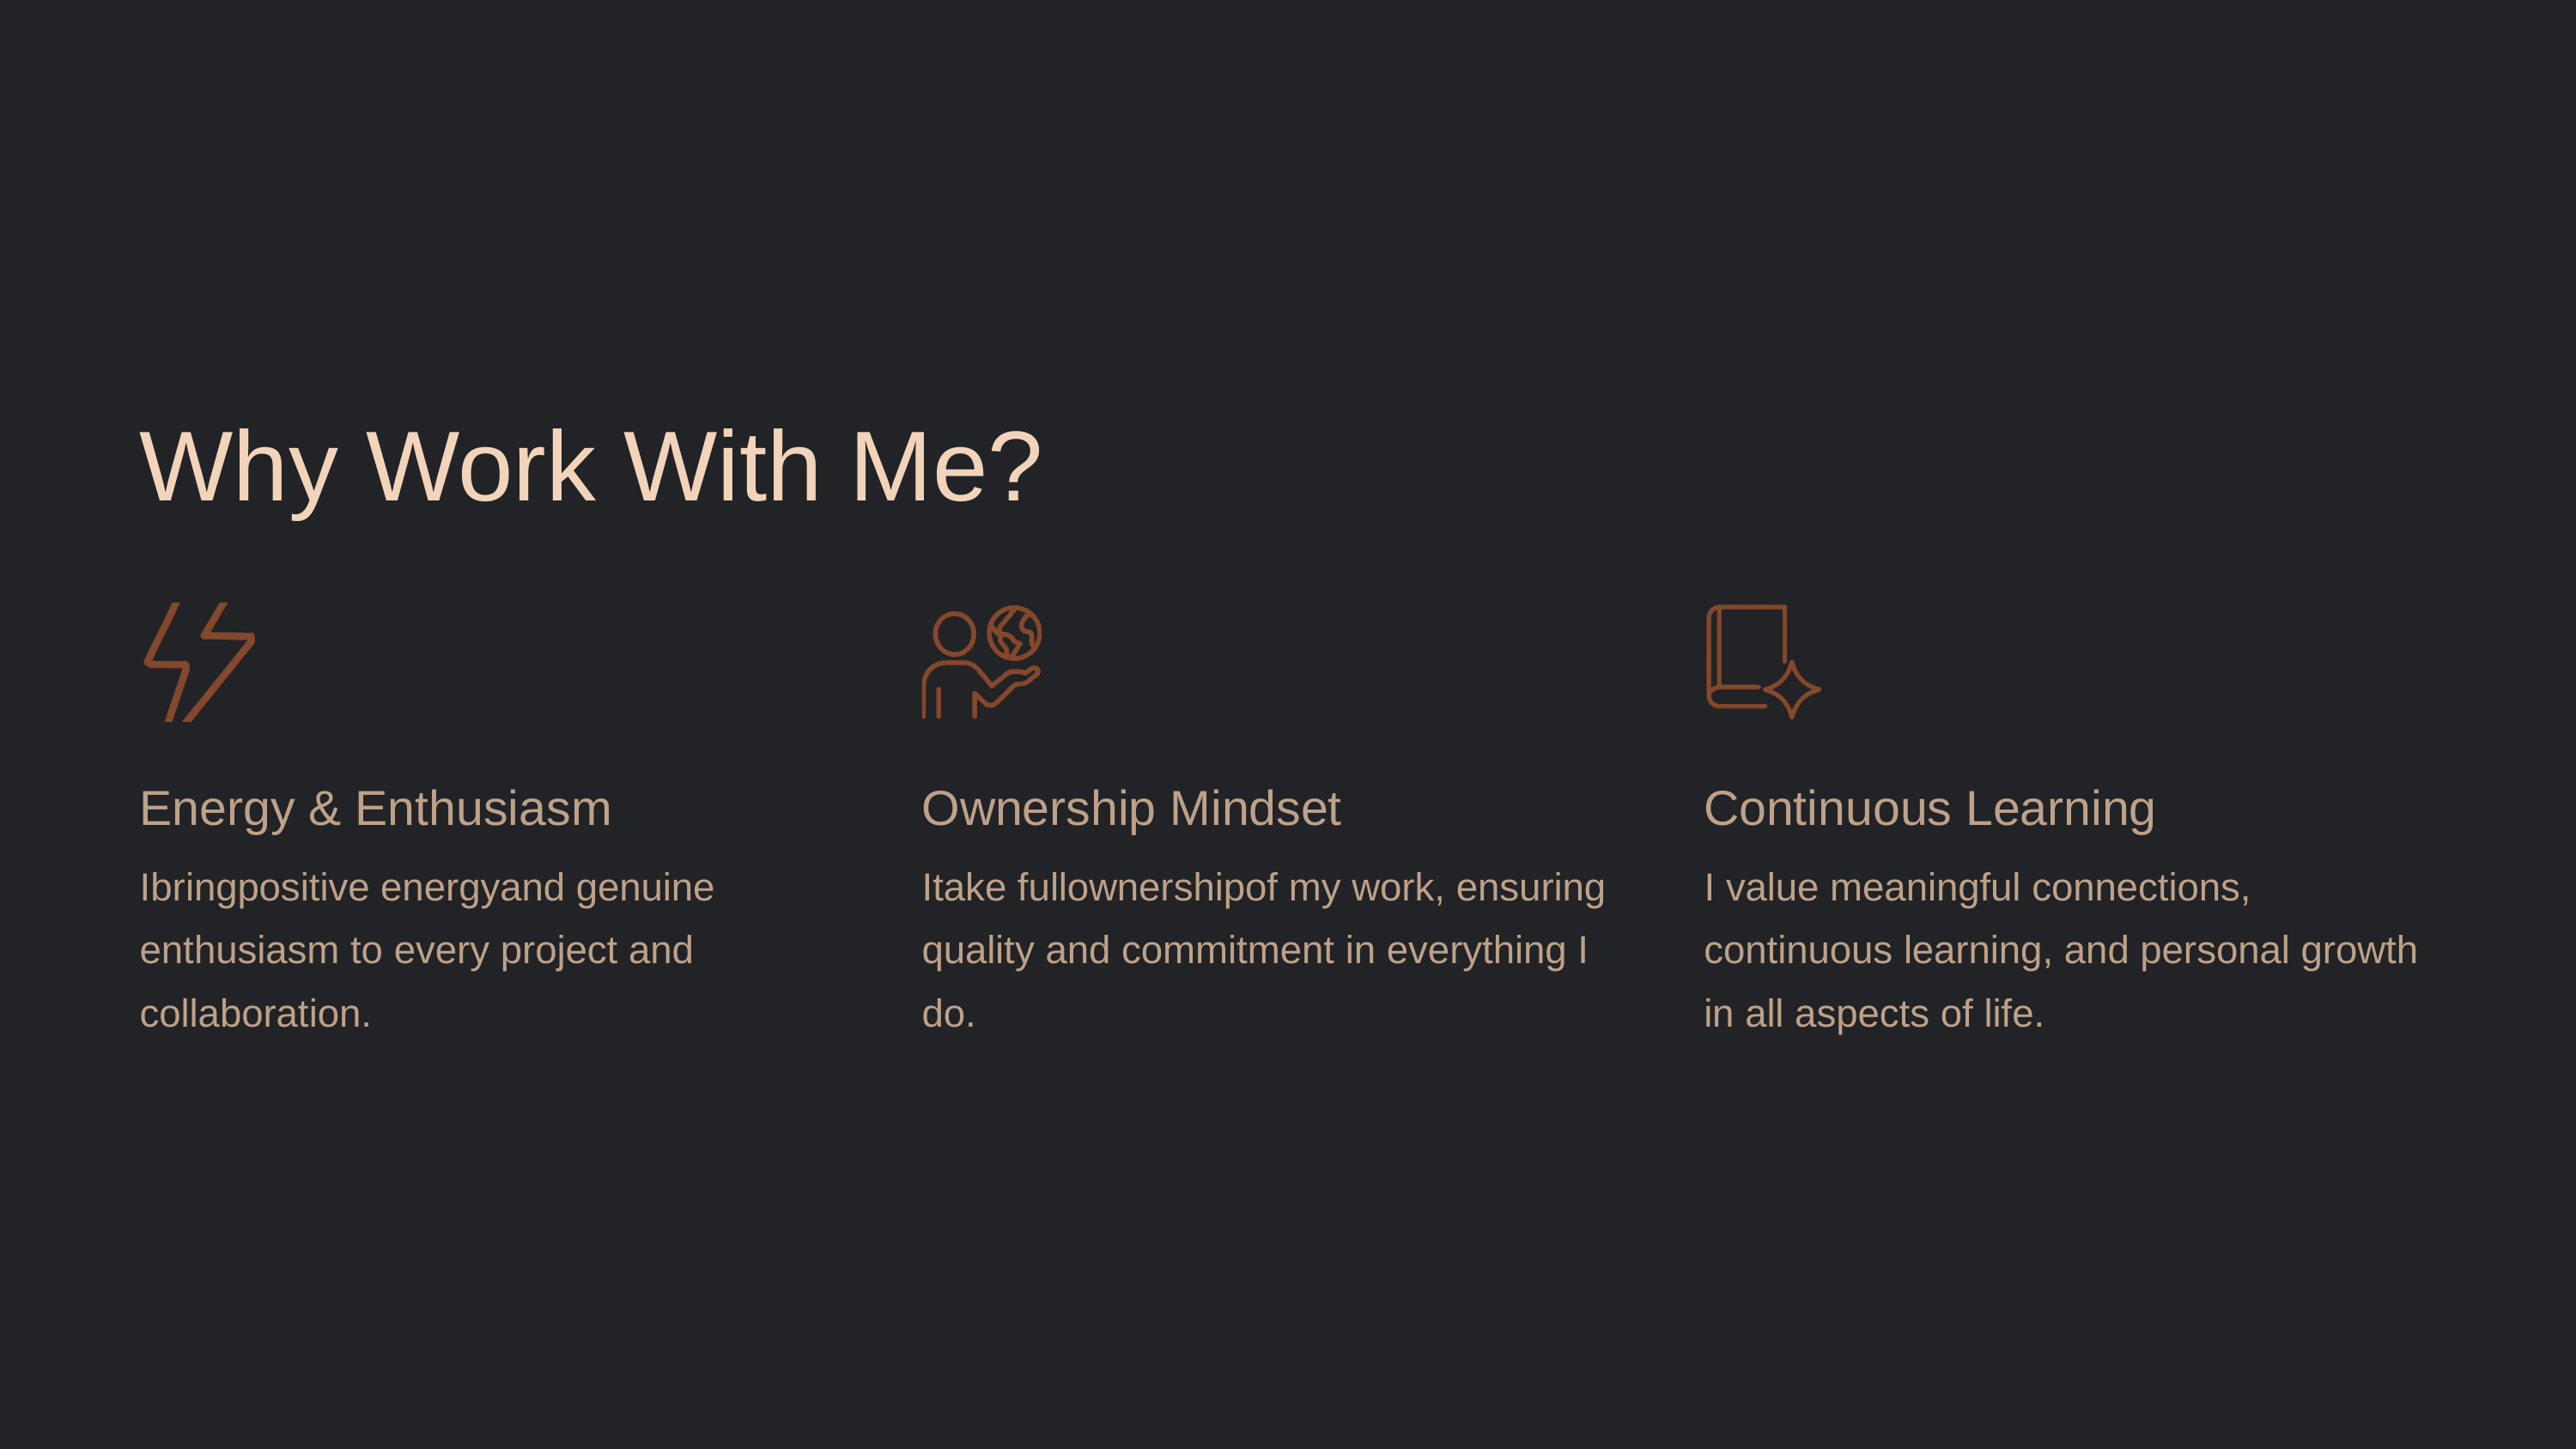

Why Work With Me?

Energy & Enthusiasm
Ownership Mindset
Continuous Learning

Ibringpositive energyand genuine enthusiasm to every project and collaboration.
Itake fullownershipof my work, ensuring quality and commitment in everything I do.
I value meaningful connections,
continuous learning, and personal growth in all aspects of life.